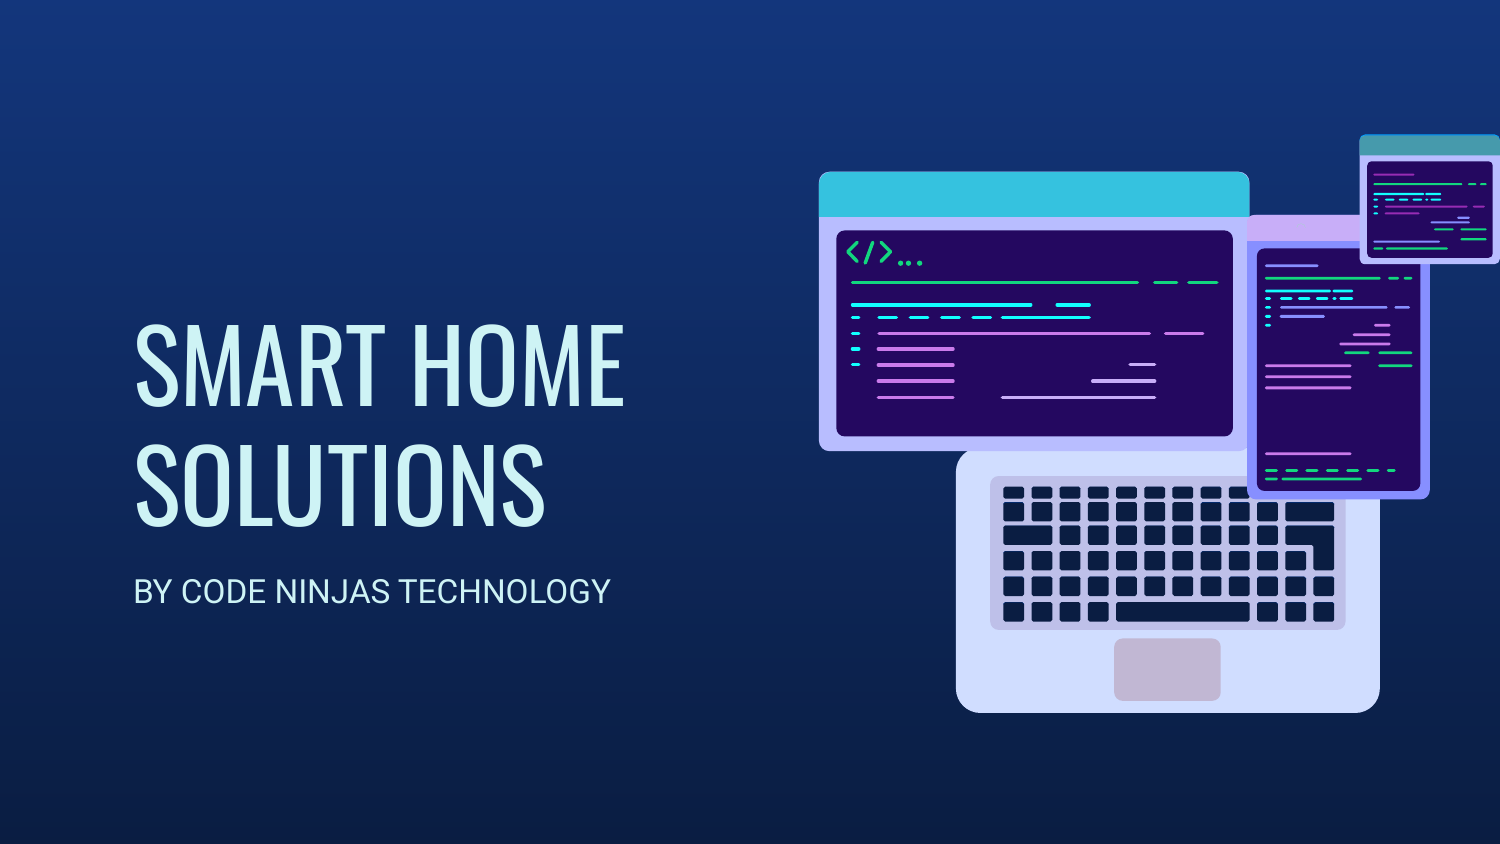

# SMART HOME SOLUTIONS

BY CODE NINJAS TECHNOLOGY